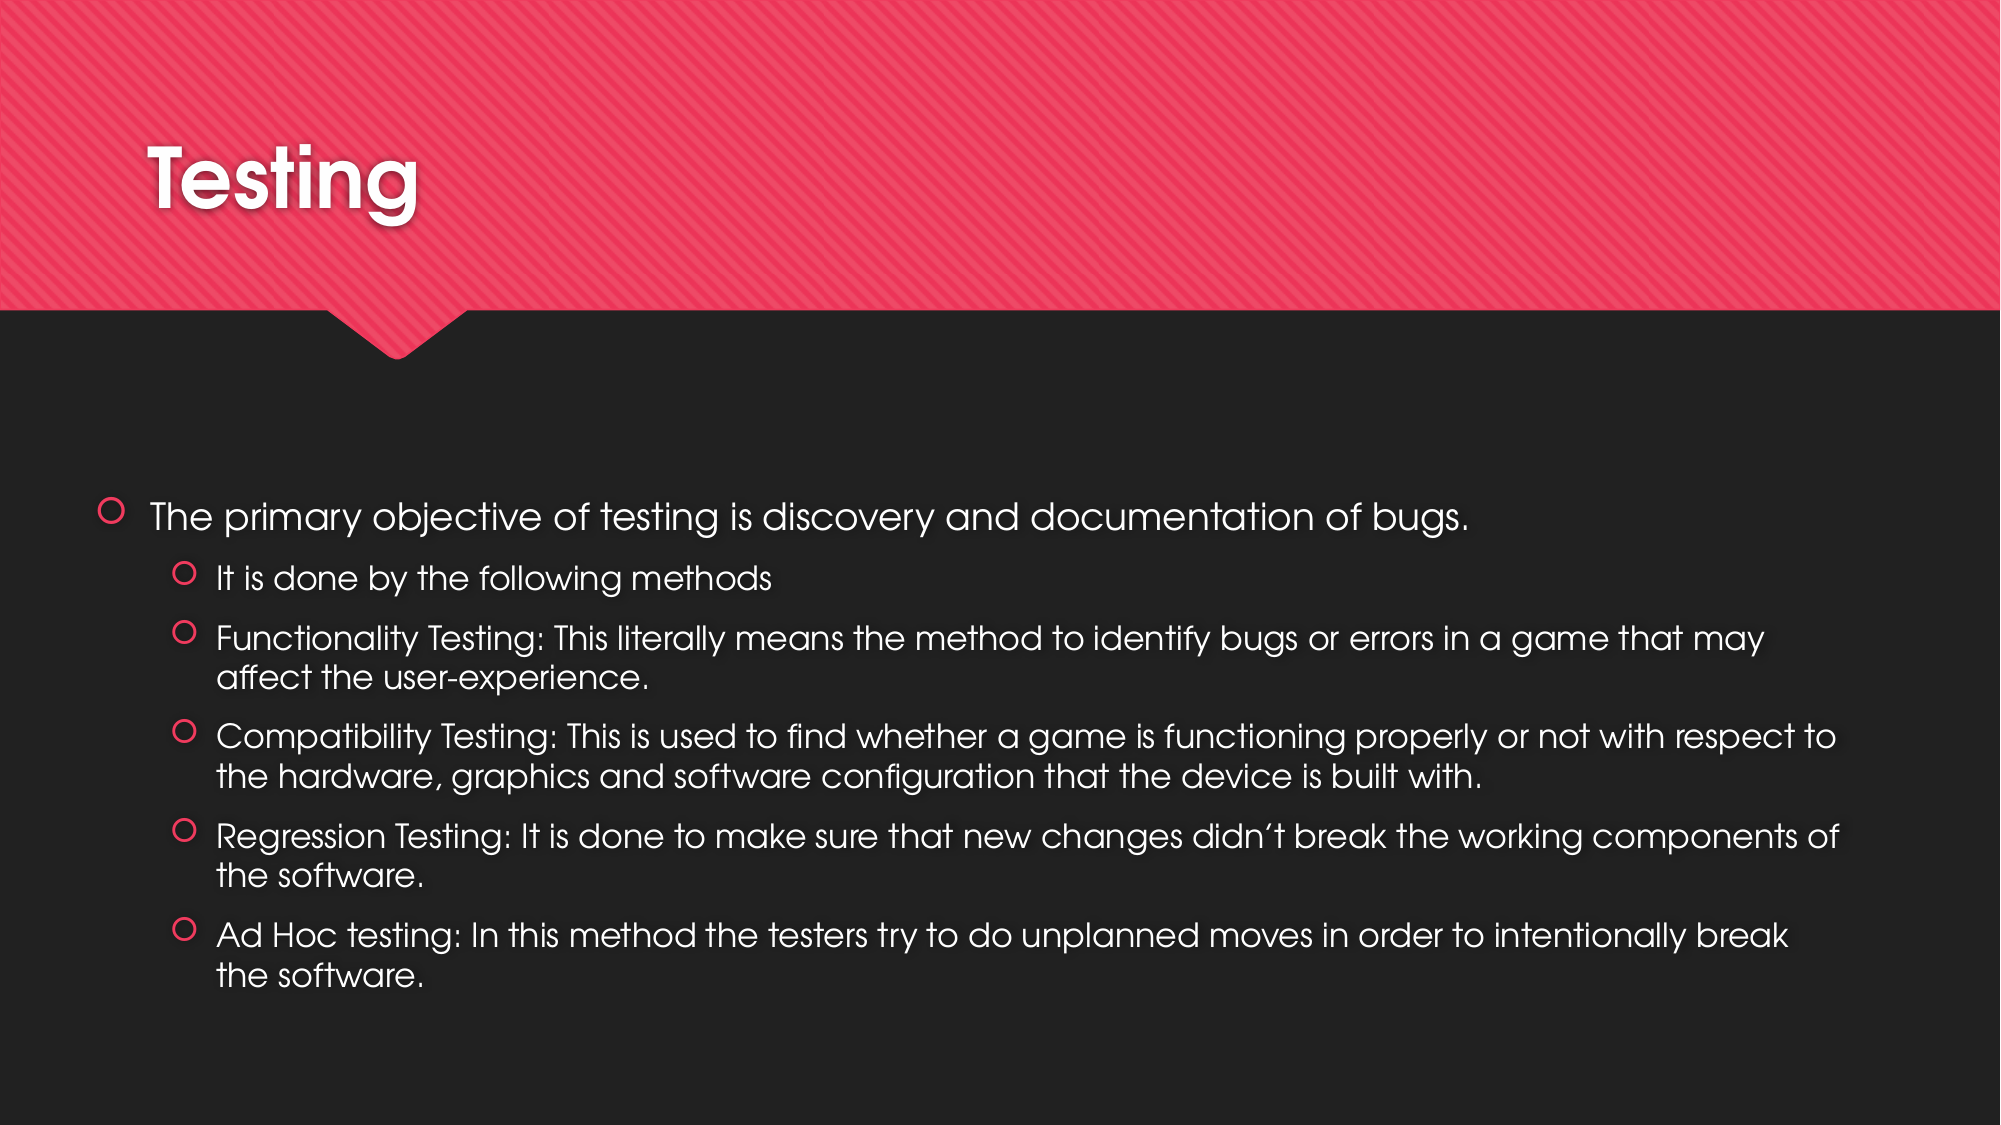

# Testing

The primary objective of testing is discovery and documentation of bugs.
It is done by the following methods
Functionality Testing: This literally means the method to identify bugs or errors in a game that may affect the user-experience.
Compatibility Testing: This is used to find whether a game is functioning properly or not with respect to the hardware, graphics and software configuration that the device is built with.
Regression Testing: It is done to make sure that new changes didn’t break the working components of the software.
Ad Hoc testing: In this method the testers try to do unplanned moves in order to intentionally break the software.